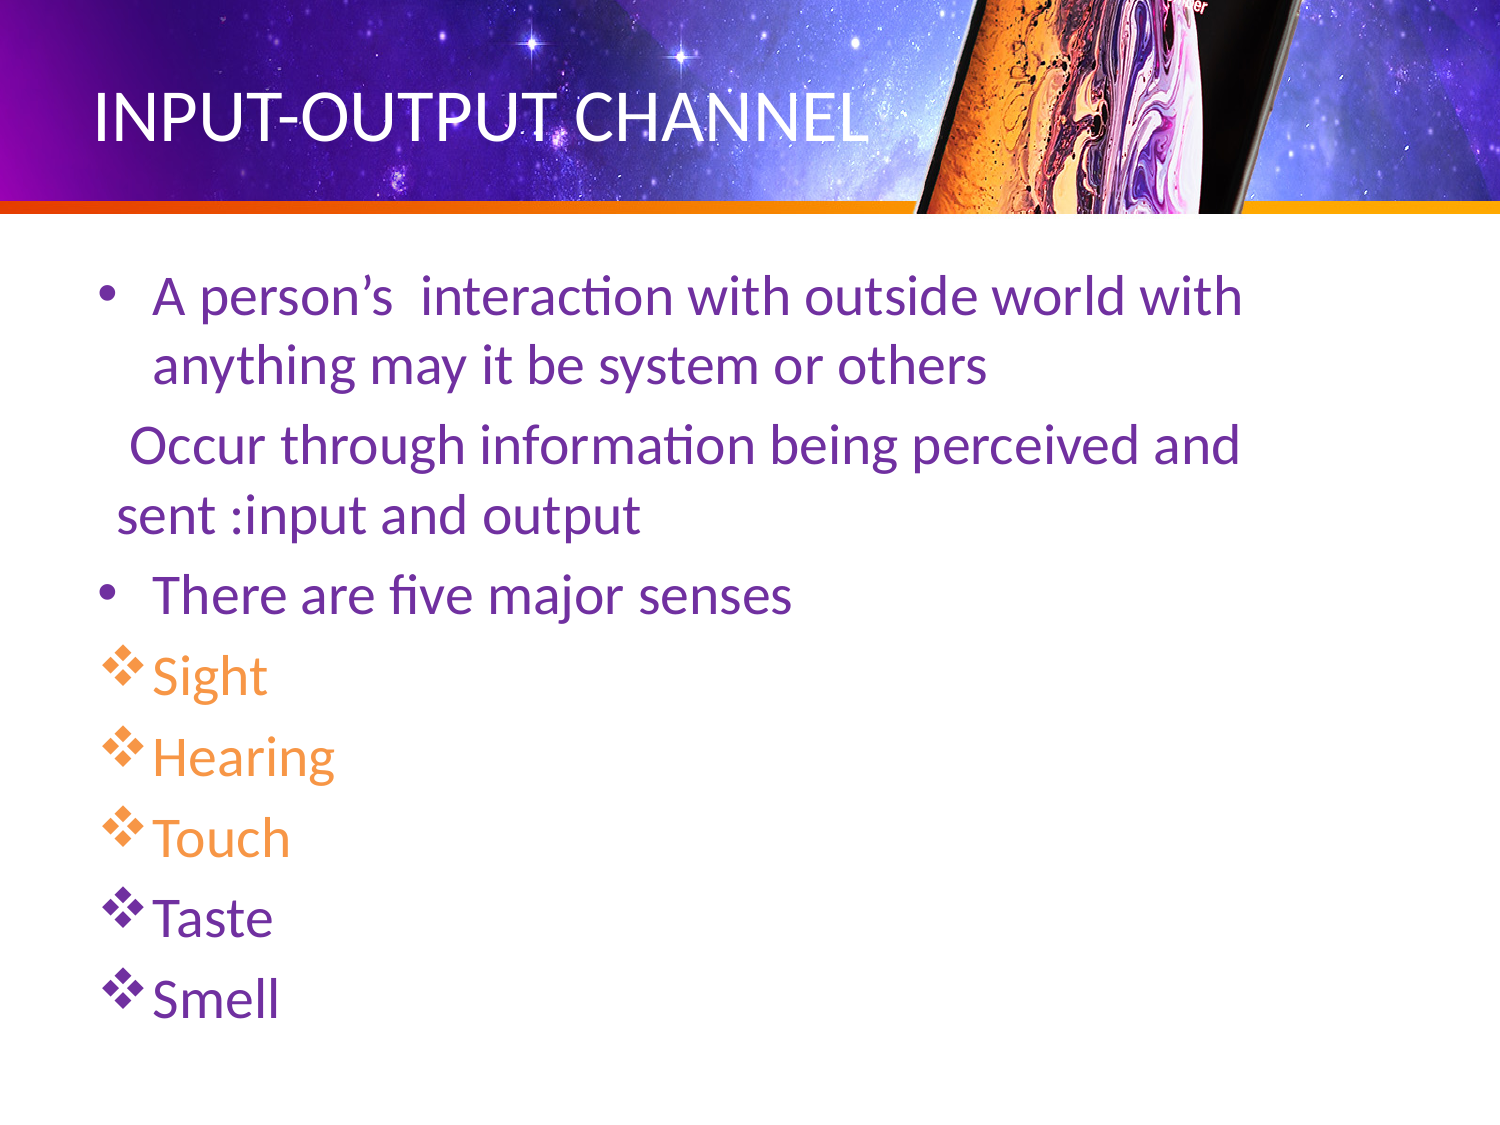

# INPUT-OUTPUT CHANNEL
A person’s  interaction with outside world with anything may it be system or others
 Occur through information being perceived and sent :input and output
There are five major senses
Sight
Hearing
Touch
Taste
Smell